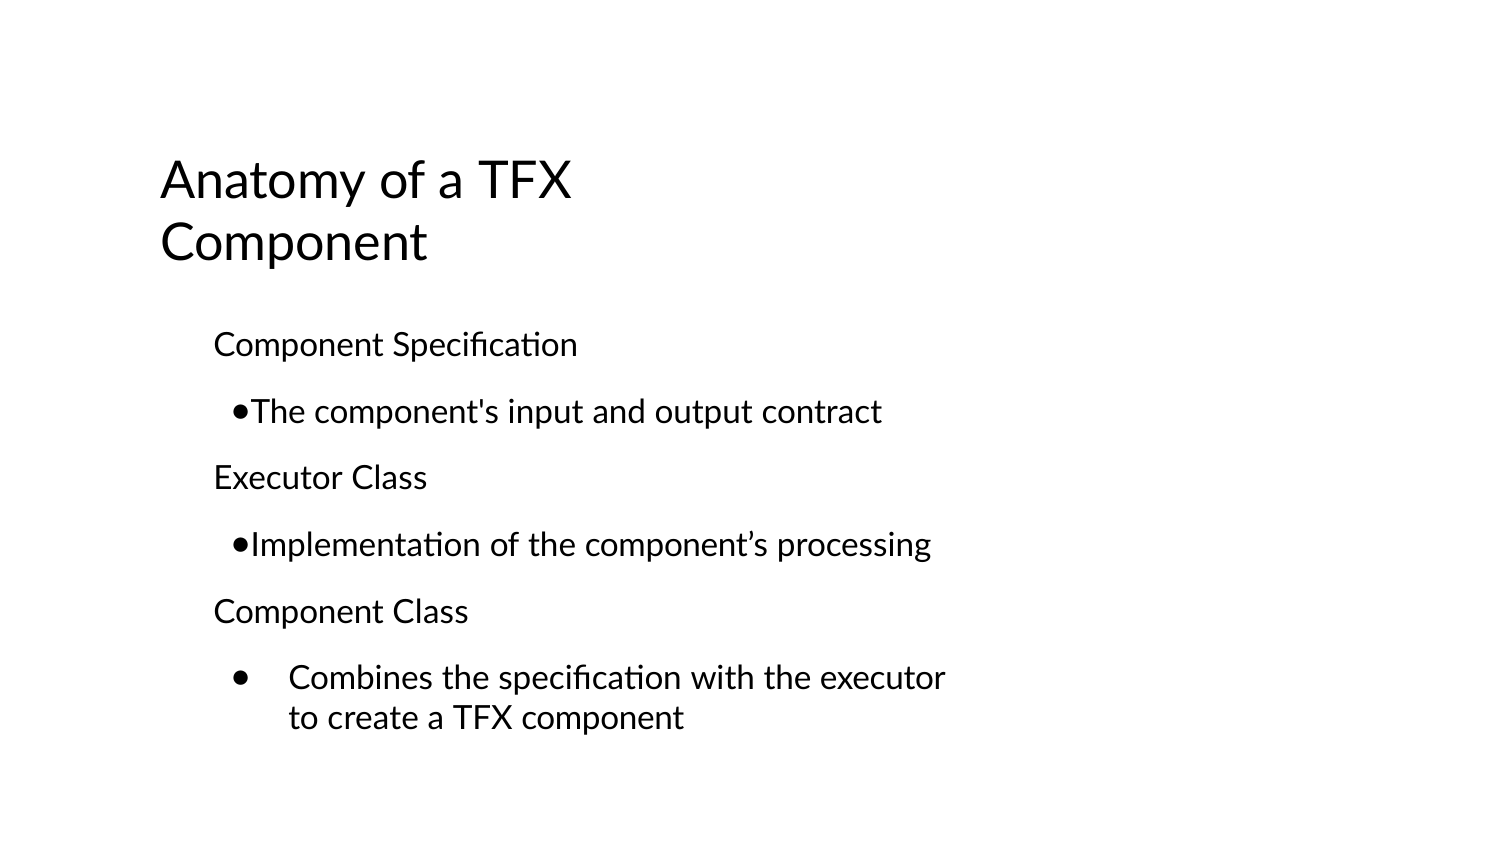

Anatomy of a TFX Component
Component Speciﬁcation
The component's input and output contract  Executor Class
Implementation of the component’s processing  Component Class
Combines the speciﬁcation with the executor to create a TFX component